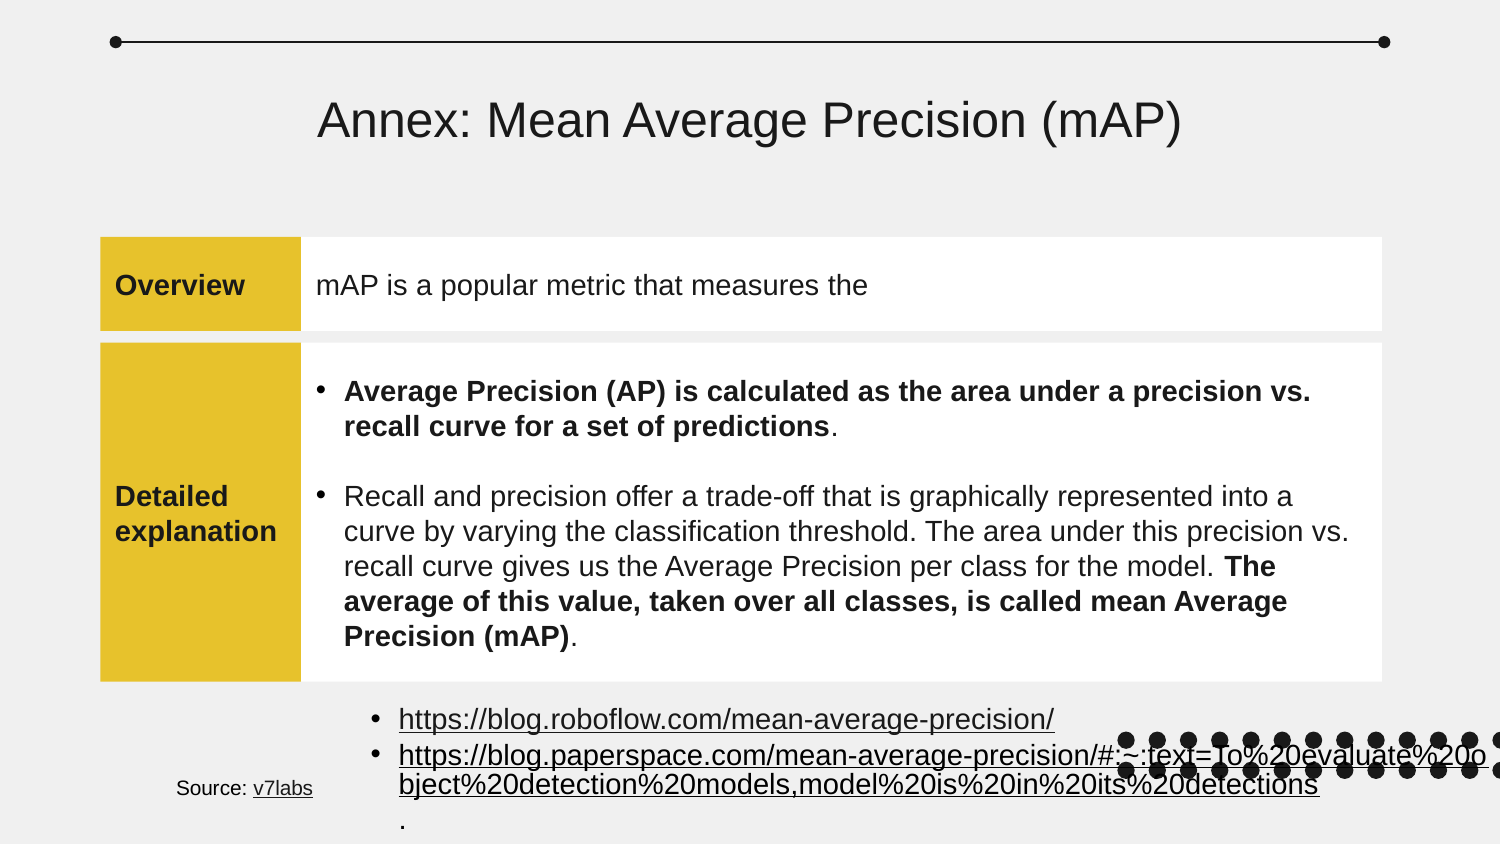

# Annex: Mean Average Precision (mAP)
Overview
mAP is a popular metric that measures the
Average Precision (AP) is calculated as the area under a precision vs. recall curve for a set of predictions.

Recall and precision offer a trade-off that is graphically represented into a curve by varying the classification threshold. The area under this precision vs. recall curve gives us the Average Precision per class for the model. The average of this value, taken over all classes, is called mean Average Precision (mAP).
Detailed explanation
https://blog.roboflow.com/mean-average-precision/
https://blog.paperspace.com/mean-average-precision/#:~:text=To%20evaluate%20object%20detection%20models,model%20is%20in%20its%20detections.

Source: v7labs